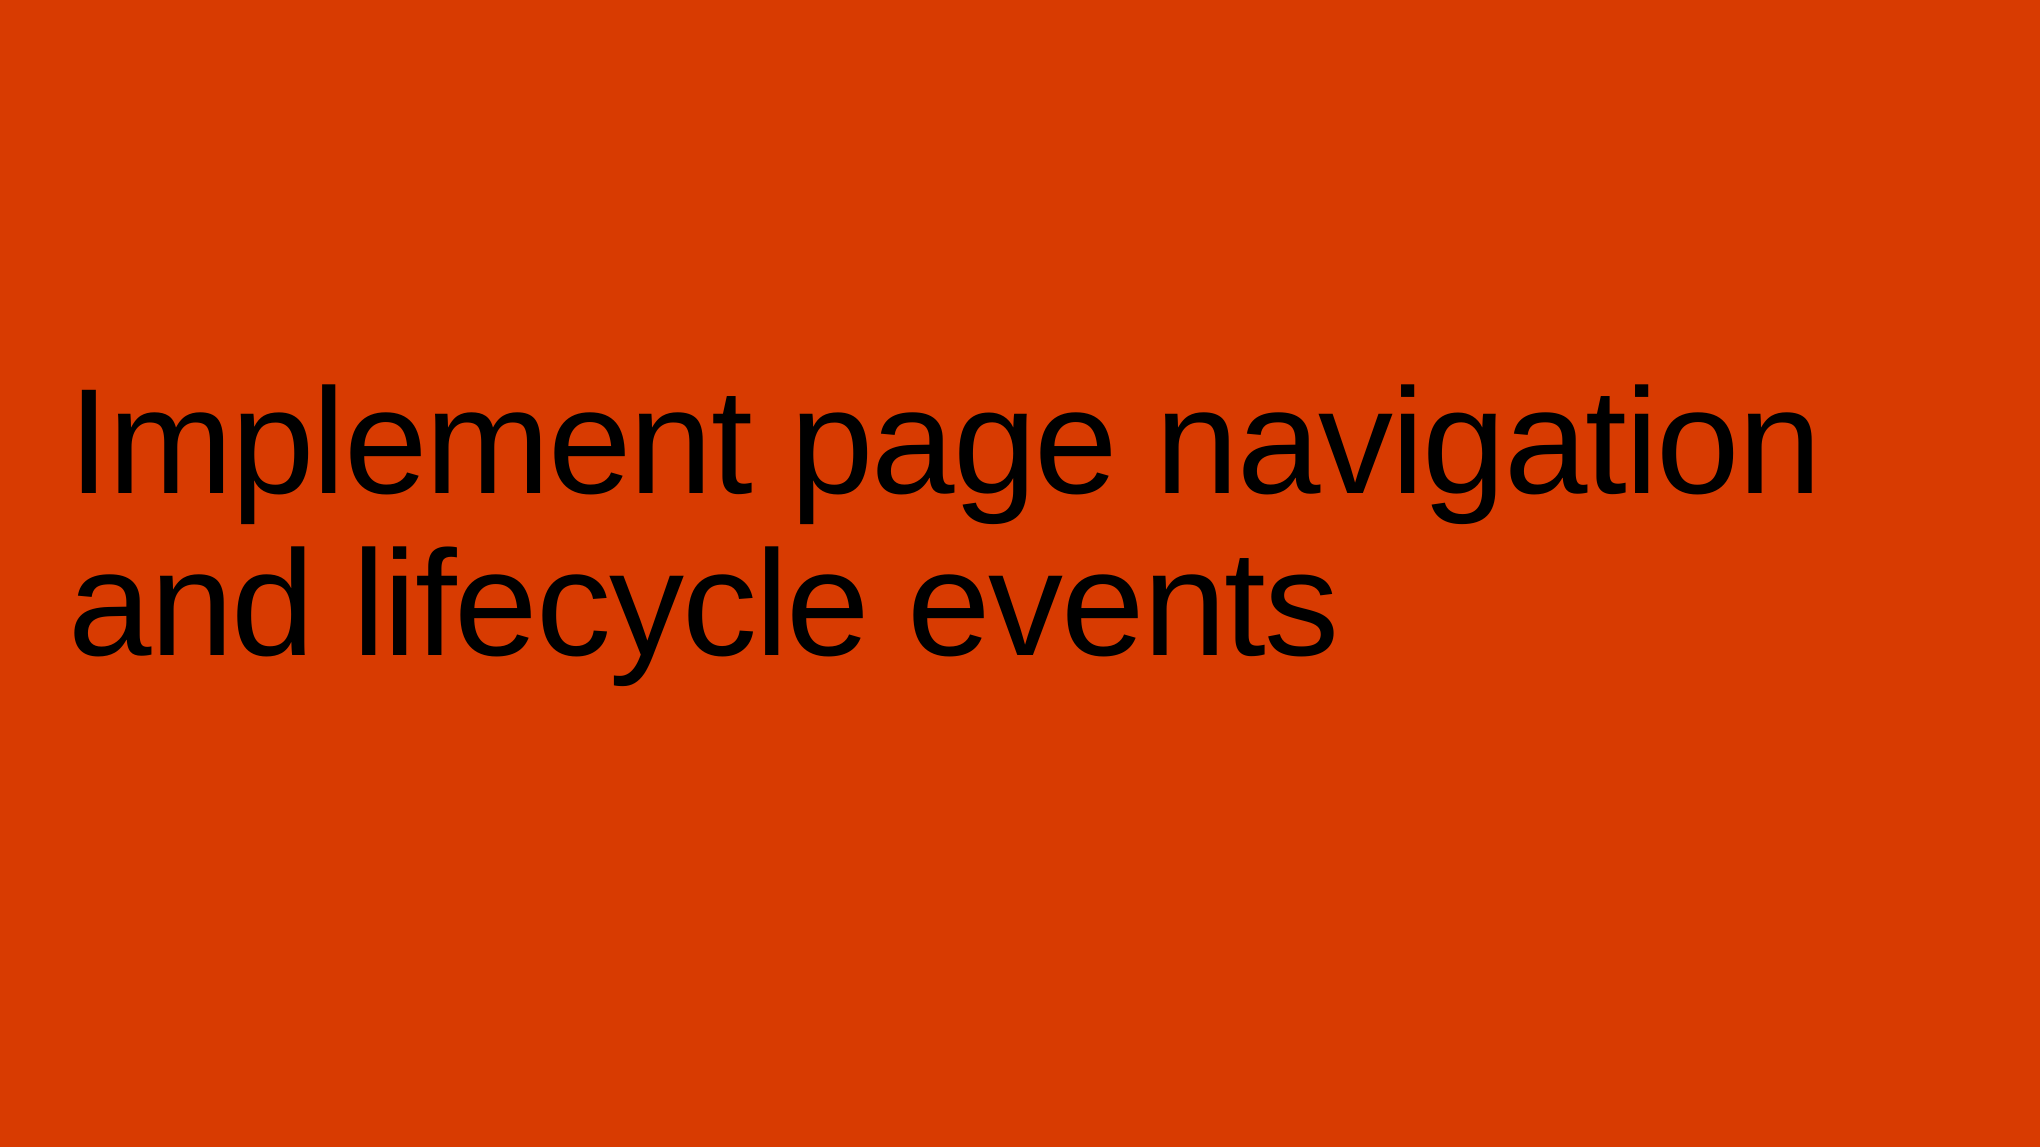

# Implement page navigation and lifecycle events